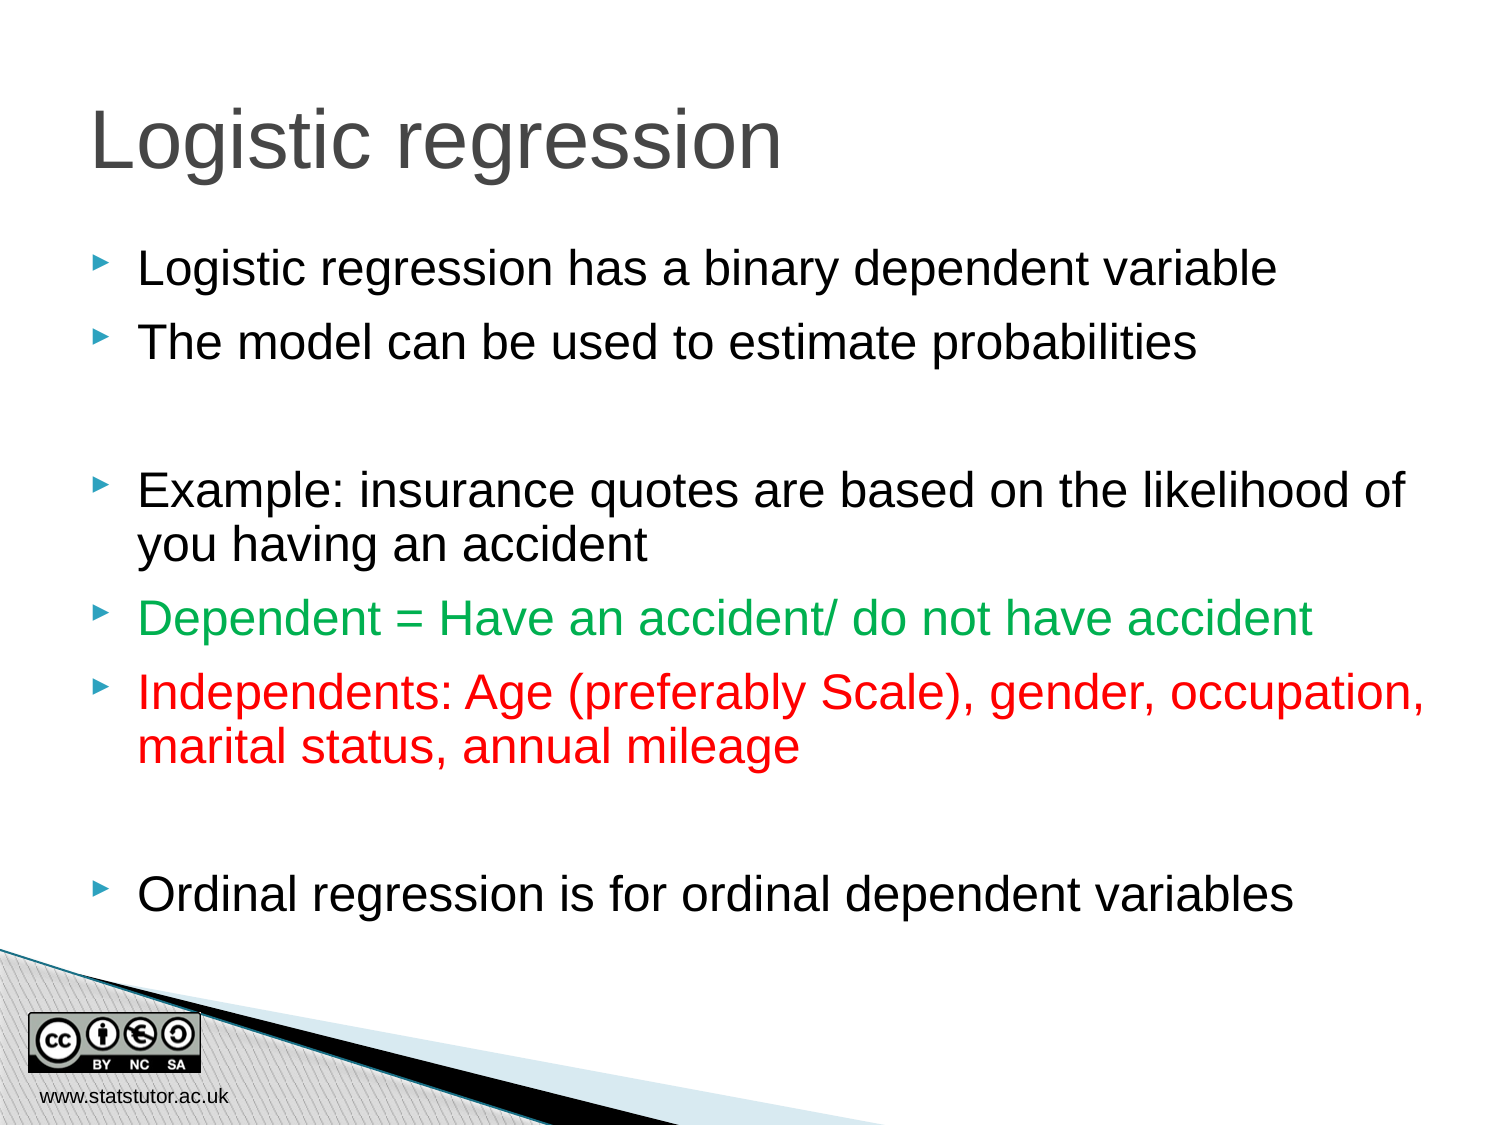

Logistic regression
Logistic regression has a binary dependent variable
The model can be used to estimate probabilities

Example: insurance quotes are based on the likelihood of you having an accident
Dependent = Have an accident/ do not have accident
Independents: Age (preferably Scale), gender, occupation, marital status, annual mileage

Ordinal regression is for ordinal dependent variables
www.statstutor.ac.uk